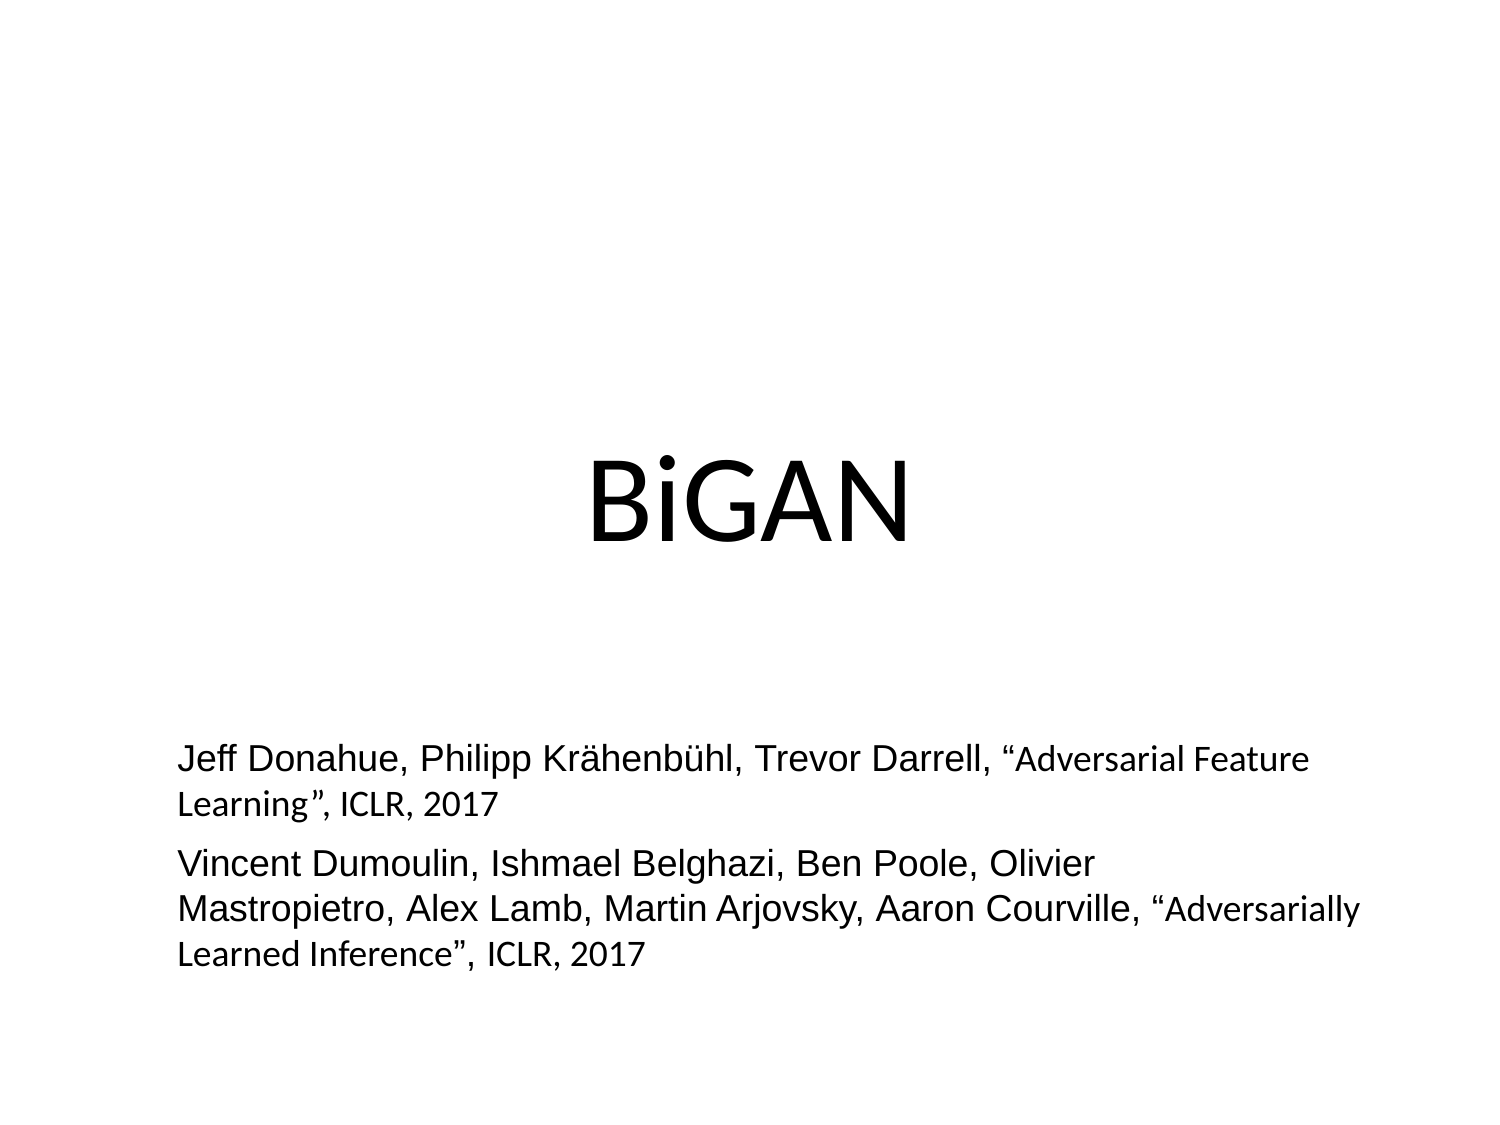

# BiGAN
Jeff Donahue, Philipp Krähenbühl, Trevor Darrell, “Adversarial Feature Learning”, ICLR, 2017
Vincent Dumoulin, Ishmael Belghazi, Ben Poole, Olivier Mastropietro, Alex Lamb, Martin Arjovsky, Aaron Courville, “Adversarially Learned Inference”, ICLR, 2017